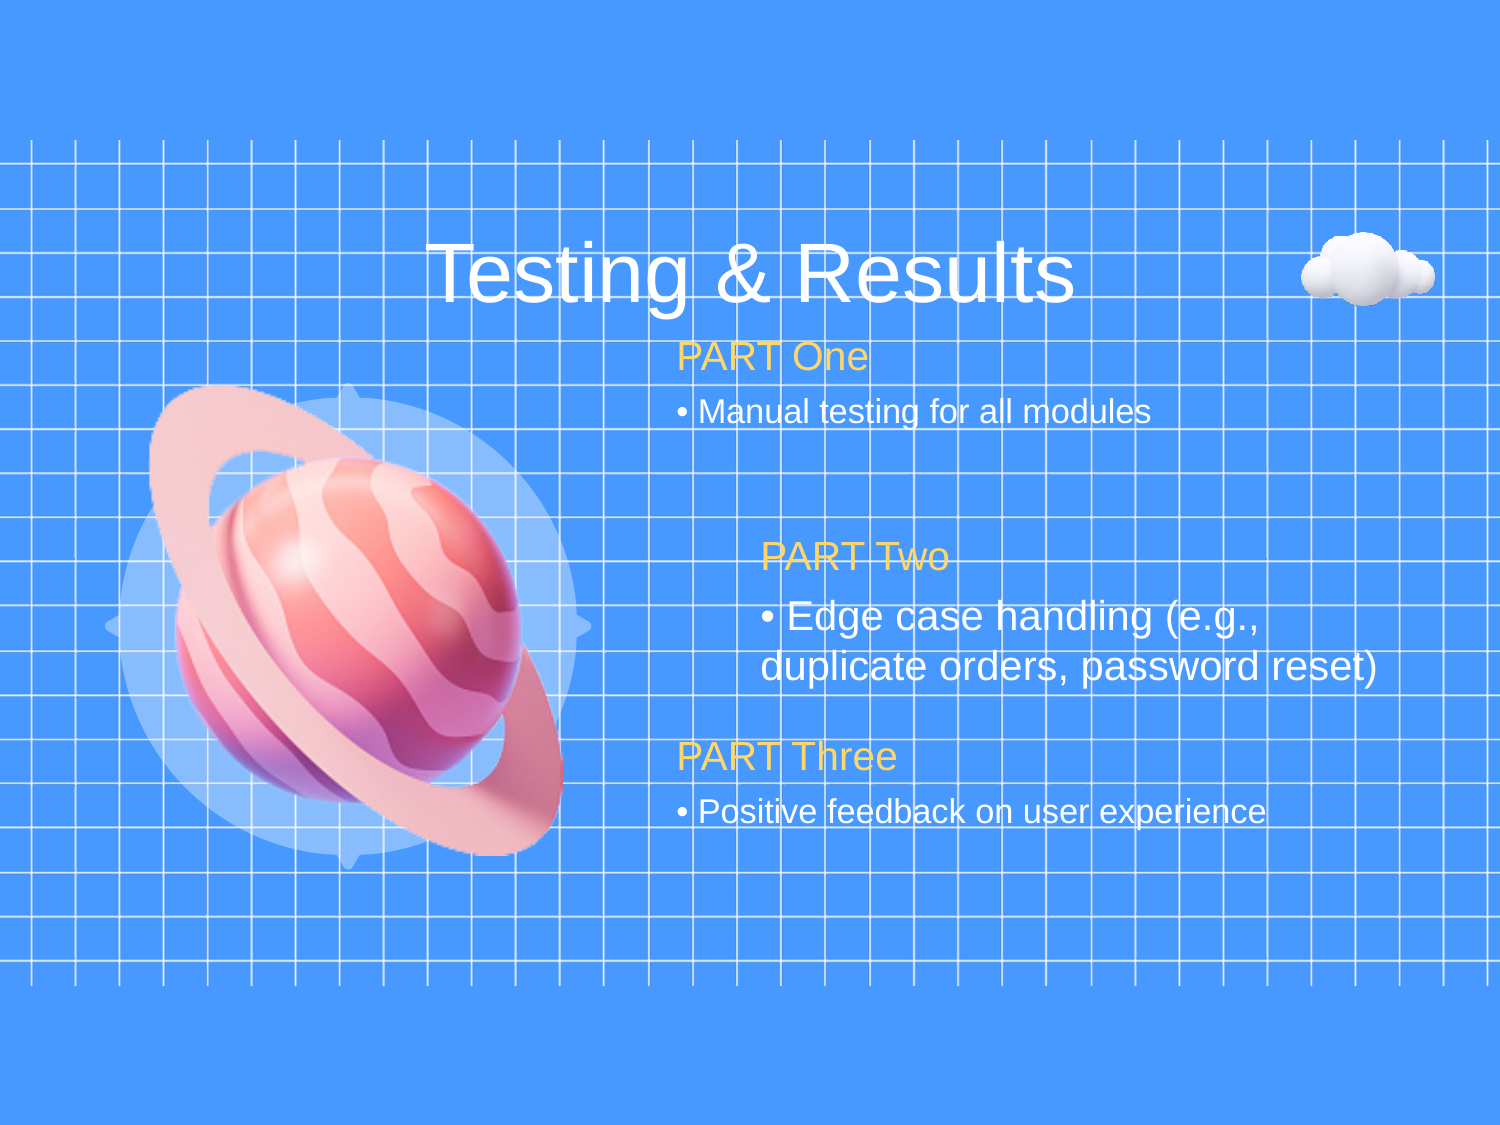

Testing & Results
PART One
• Manual testing for all modules
PART Two
• Edge case handling (e.g., duplicate orders, password reset)
PART Three
• Positive feedback on user experience